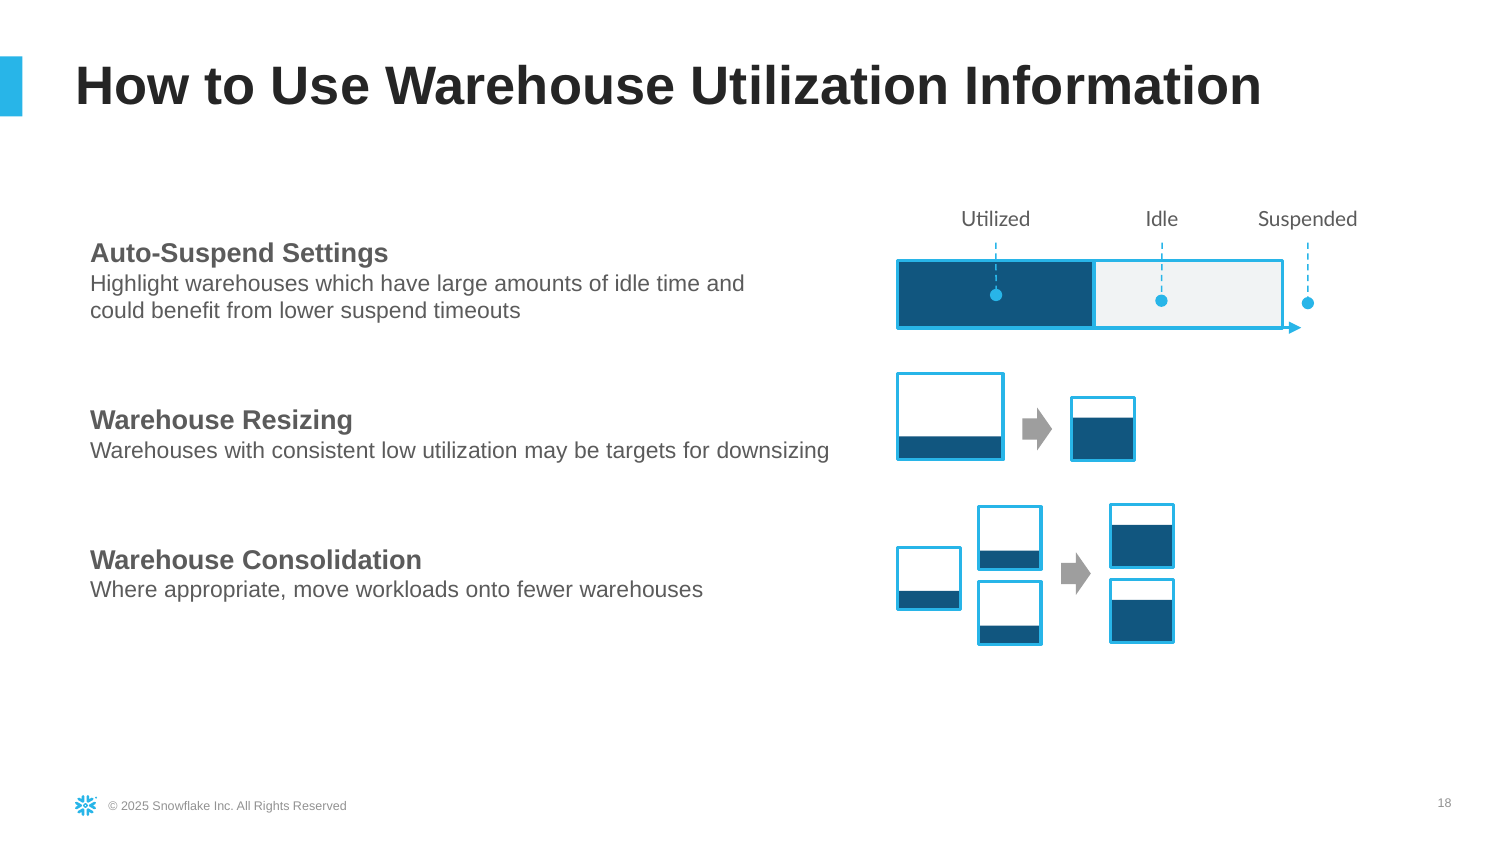

# How to Use Warehouse Utilization Information
Utilized
Idle
Suspended
Auto-Suspend Settings
Highlight warehouses which have large amounts of idle time and could benefit from lower suspend timeouts

Warehouse Resizing
Warehouses with consistent low utilization may be targets for downsizing

Warehouse Consolidation
Where appropriate, move workloads onto fewer warehouses